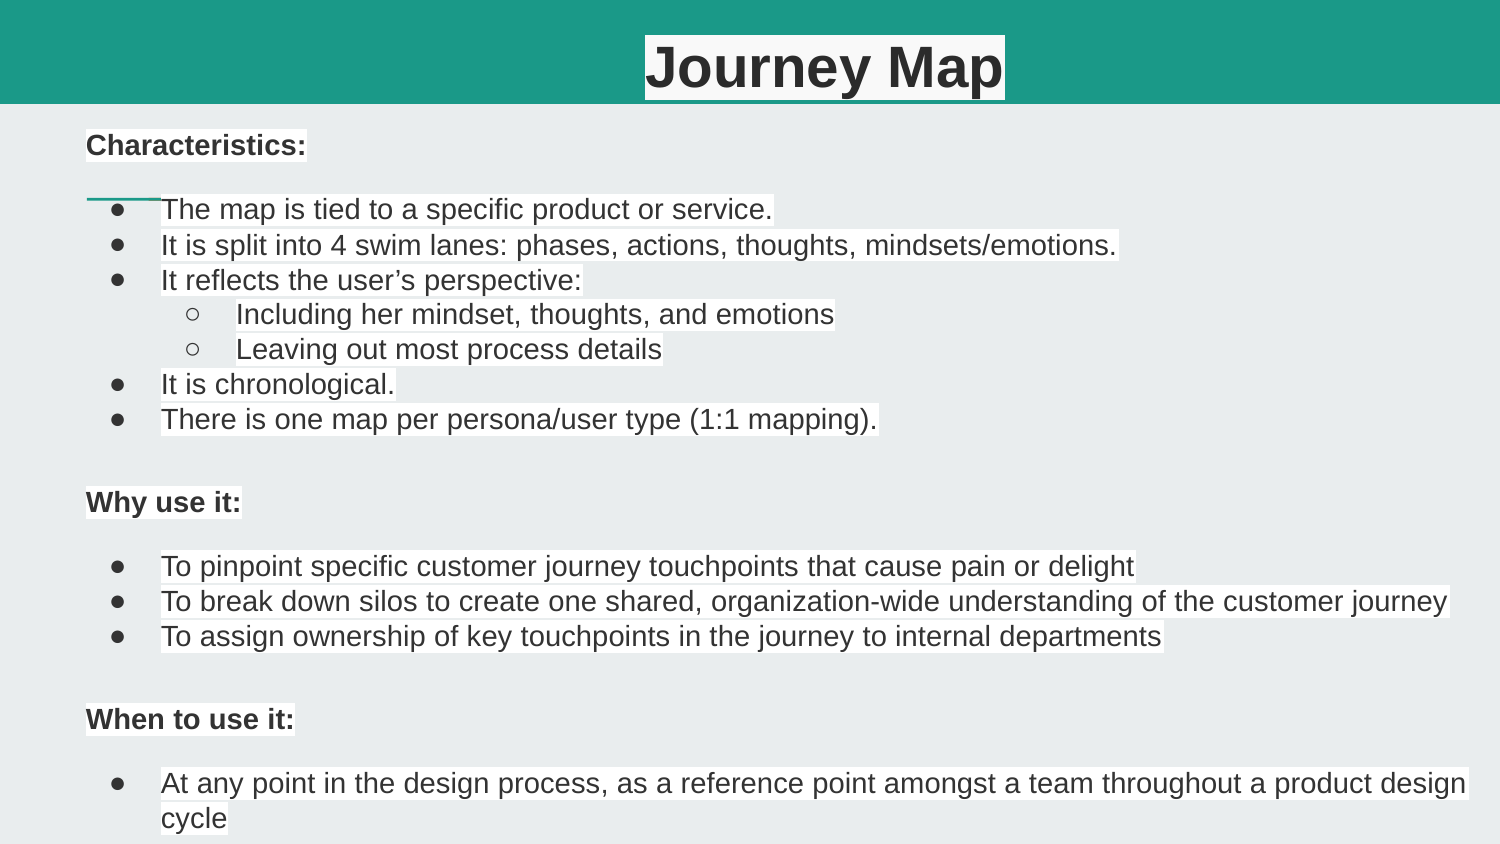

# Journey Map

Characteristics:
The map is tied to a specific product or service.
It is split into 4 swim lanes: phases, actions, thoughts, mindsets/emotions.
It reflects the user’s perspective:
Including her mindset, thoughts, and emotions
Leaving out most process details
It is chronological.
There is one map per persona/user type (1:1 mapping).
Why use it:
To pinpoint specific customer journey touchpoints that cause pain or delight
To break down silos to create one shared, organization-wide understanding of the customer journey
To assign ownership of key touchpoints in the journey to internal departments
When to use it:
At any point in the design process, as a reference point amongst a team throughout a product design cycle